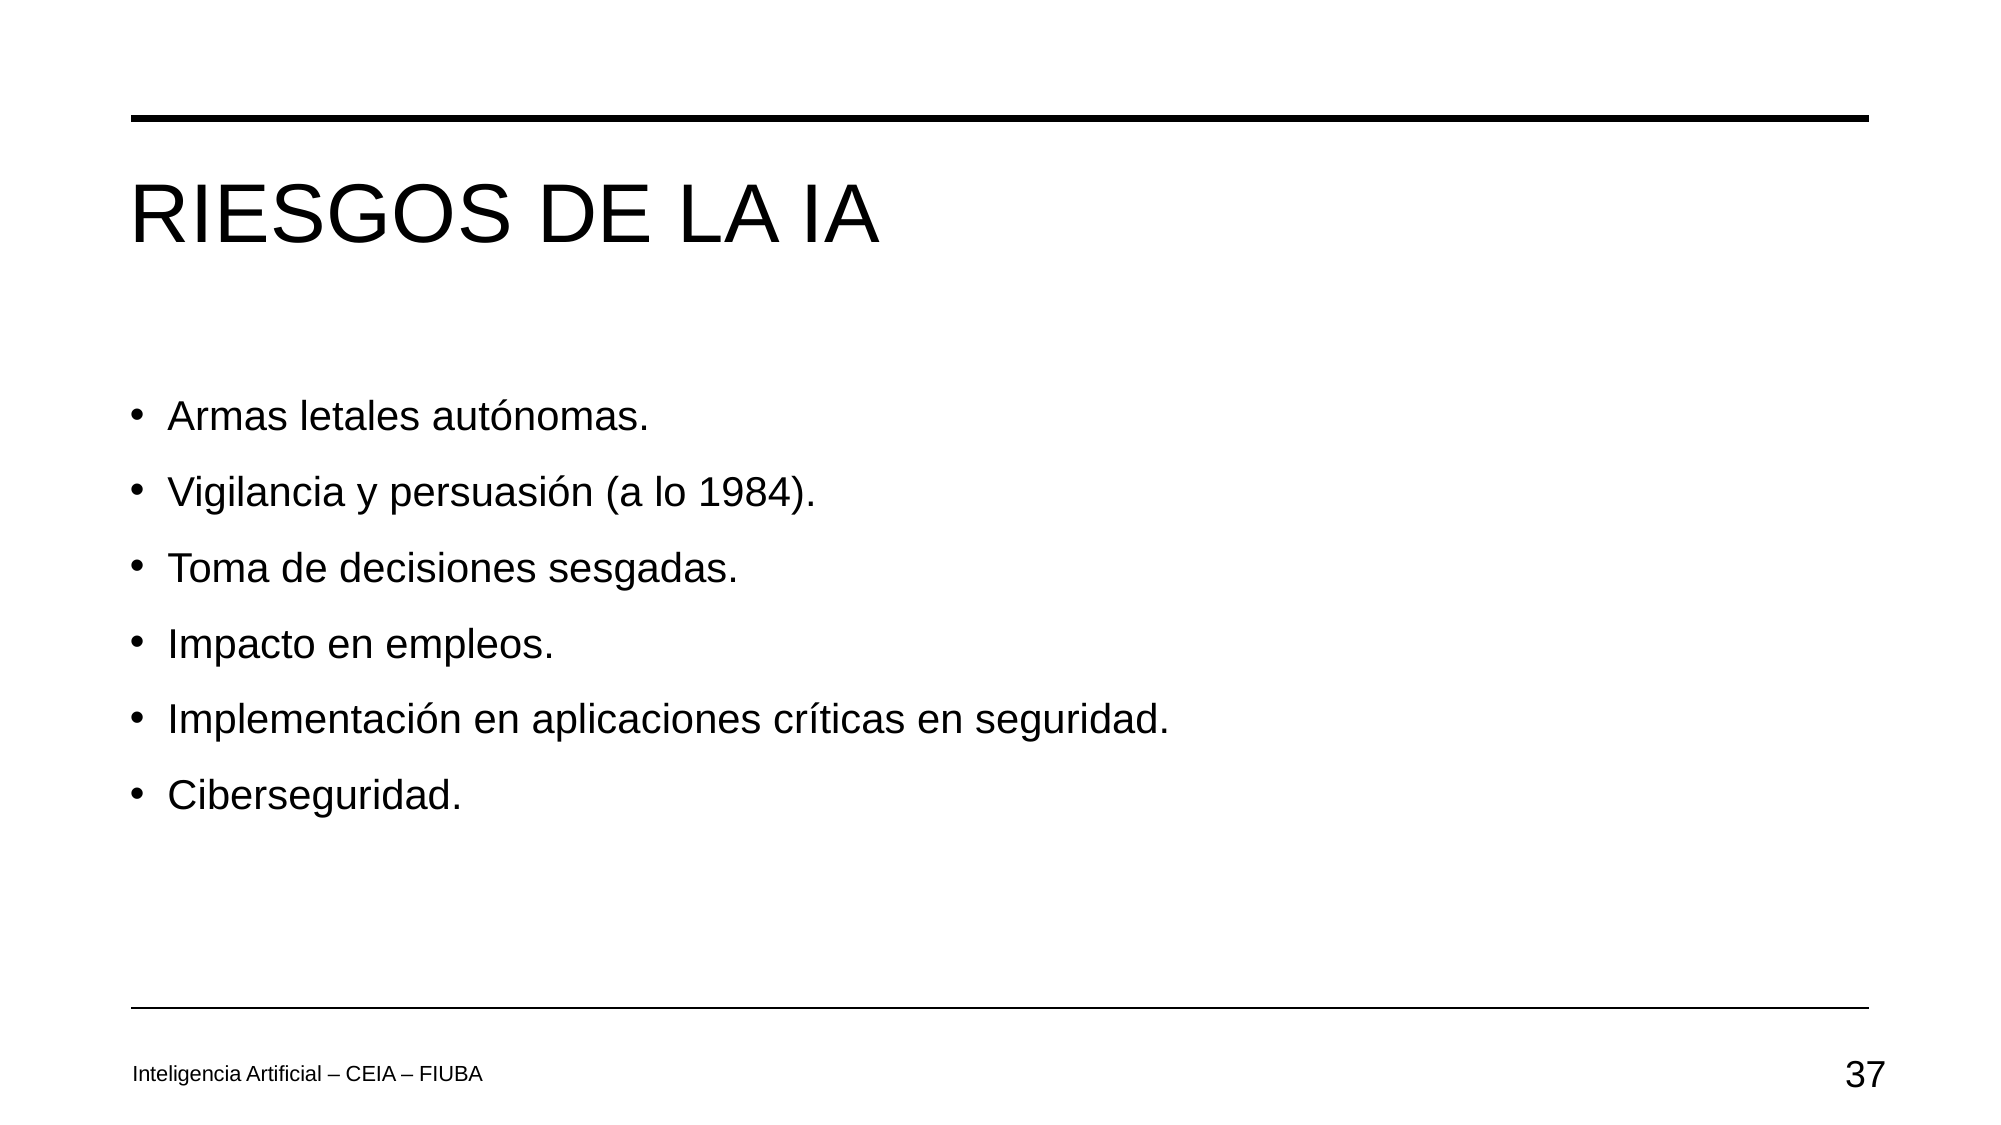

# Riesgos de LA IA
Armas letales autónomas.
Vigilancia y persuasión (a lo 1984).
Toma de decisiones sesgadas.
Impacto en empleos.
Implementación en aplicaciones críticas en seguridad.
Ciberseguridad.

Inteligencia Artificial – CEIA – FIUBA
37